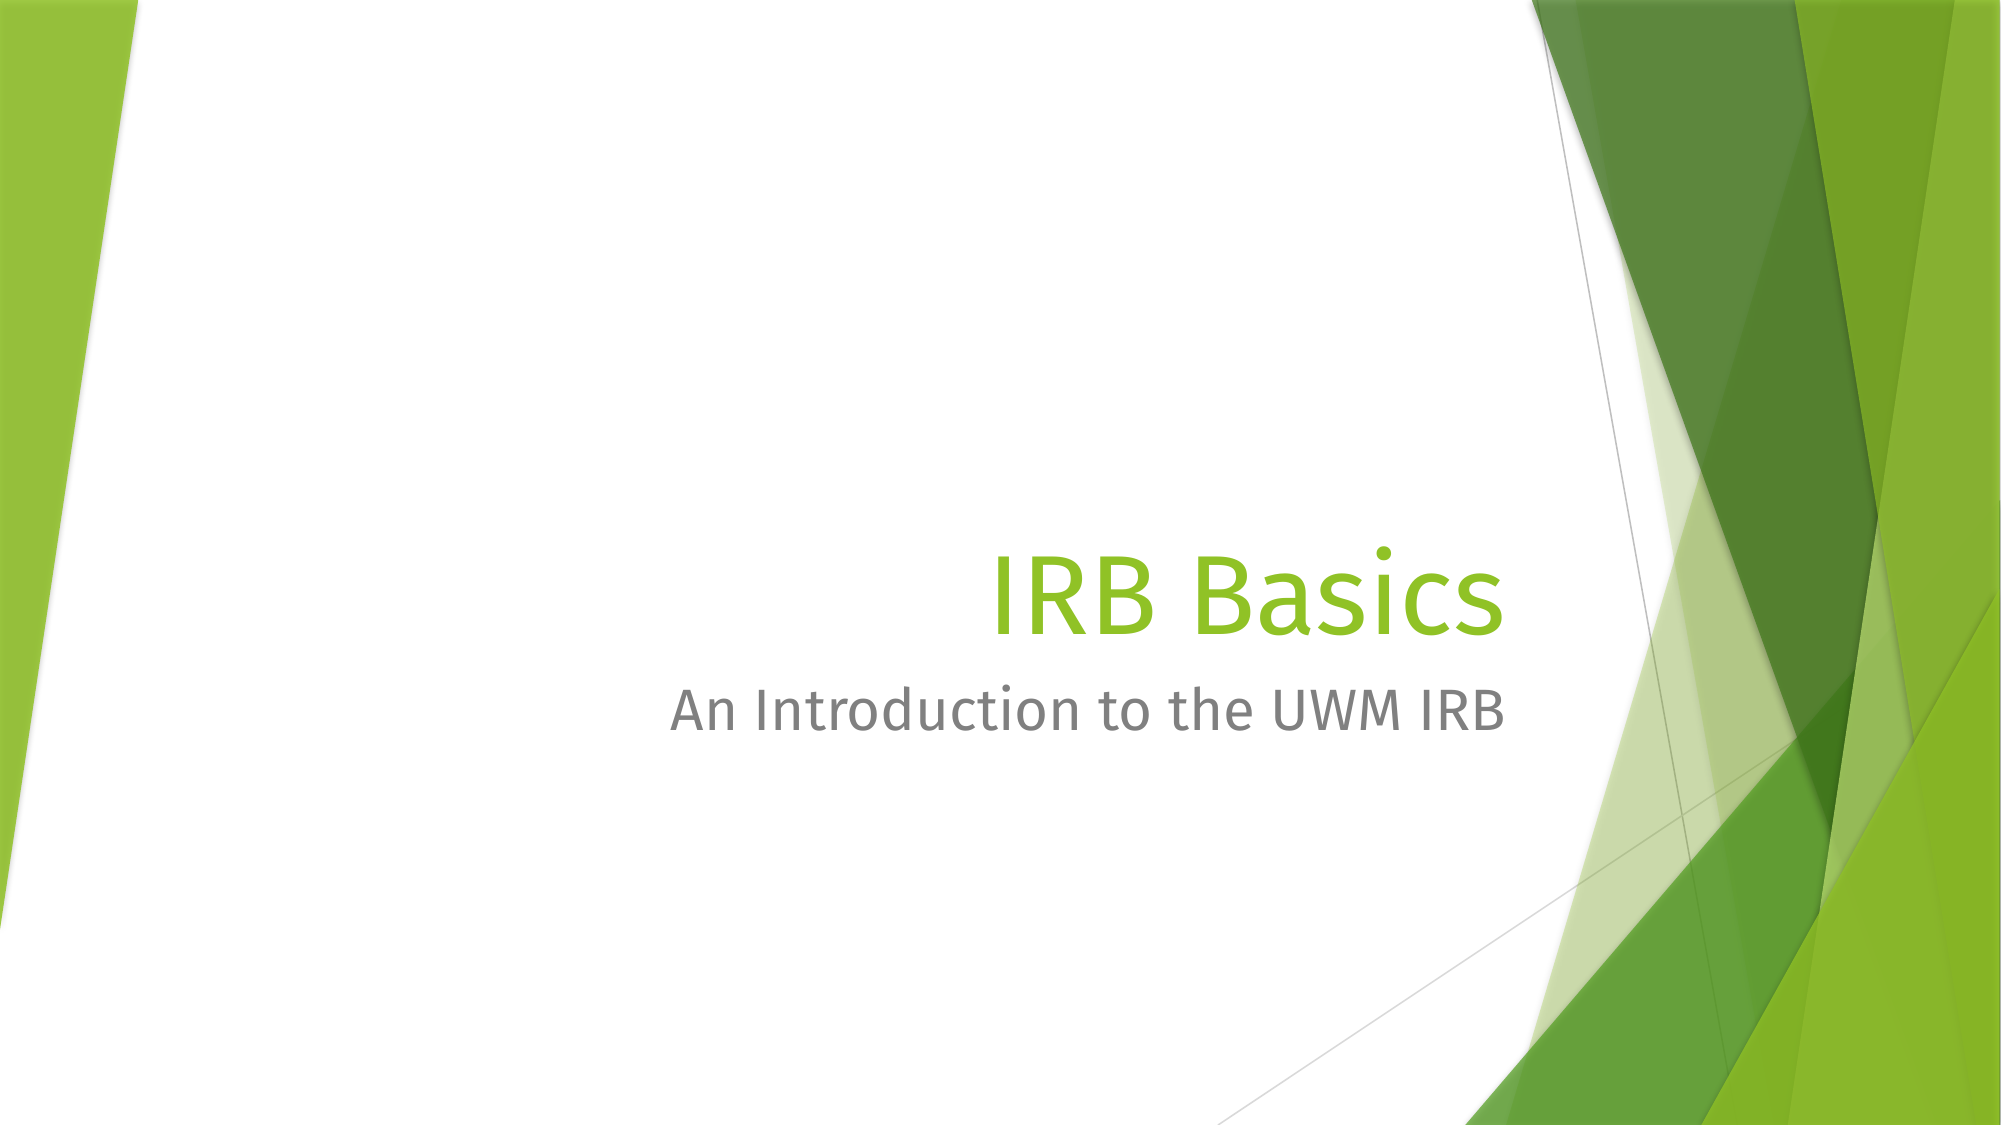

# IRB Basics
An Introduction to the UWM IRB